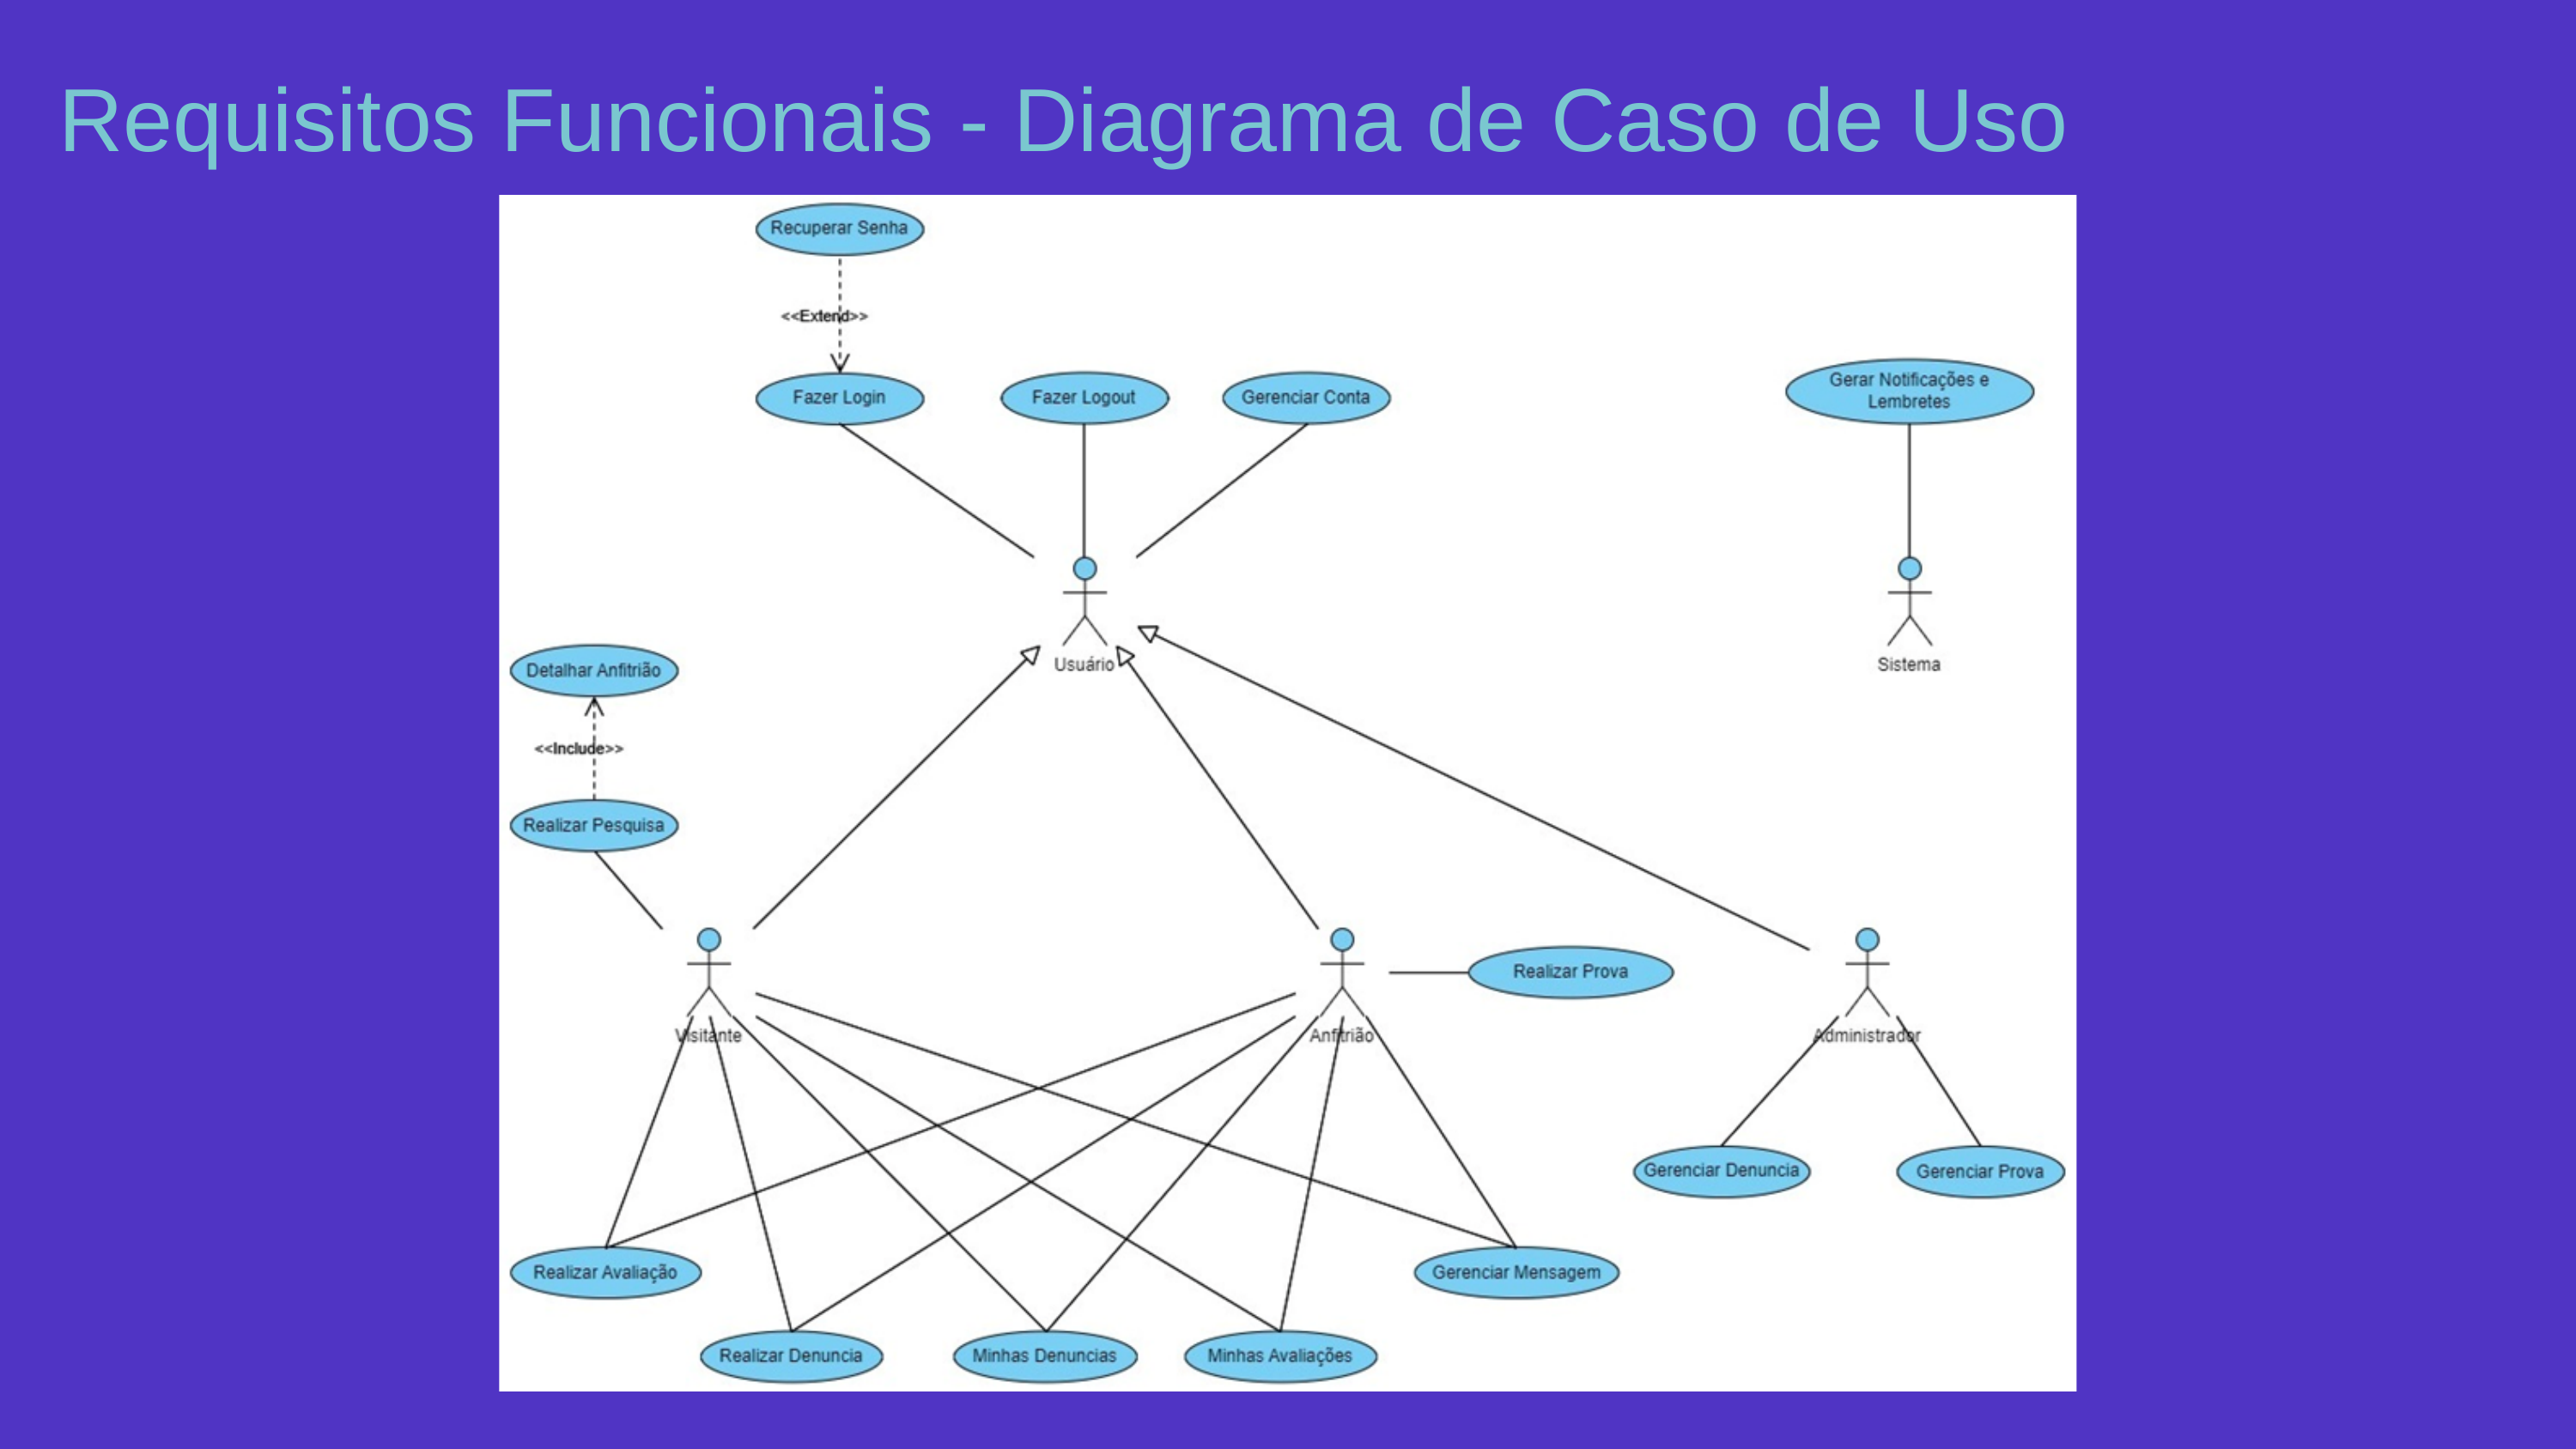

Requisitos Funcionais - Diagrama de Caso de Uso